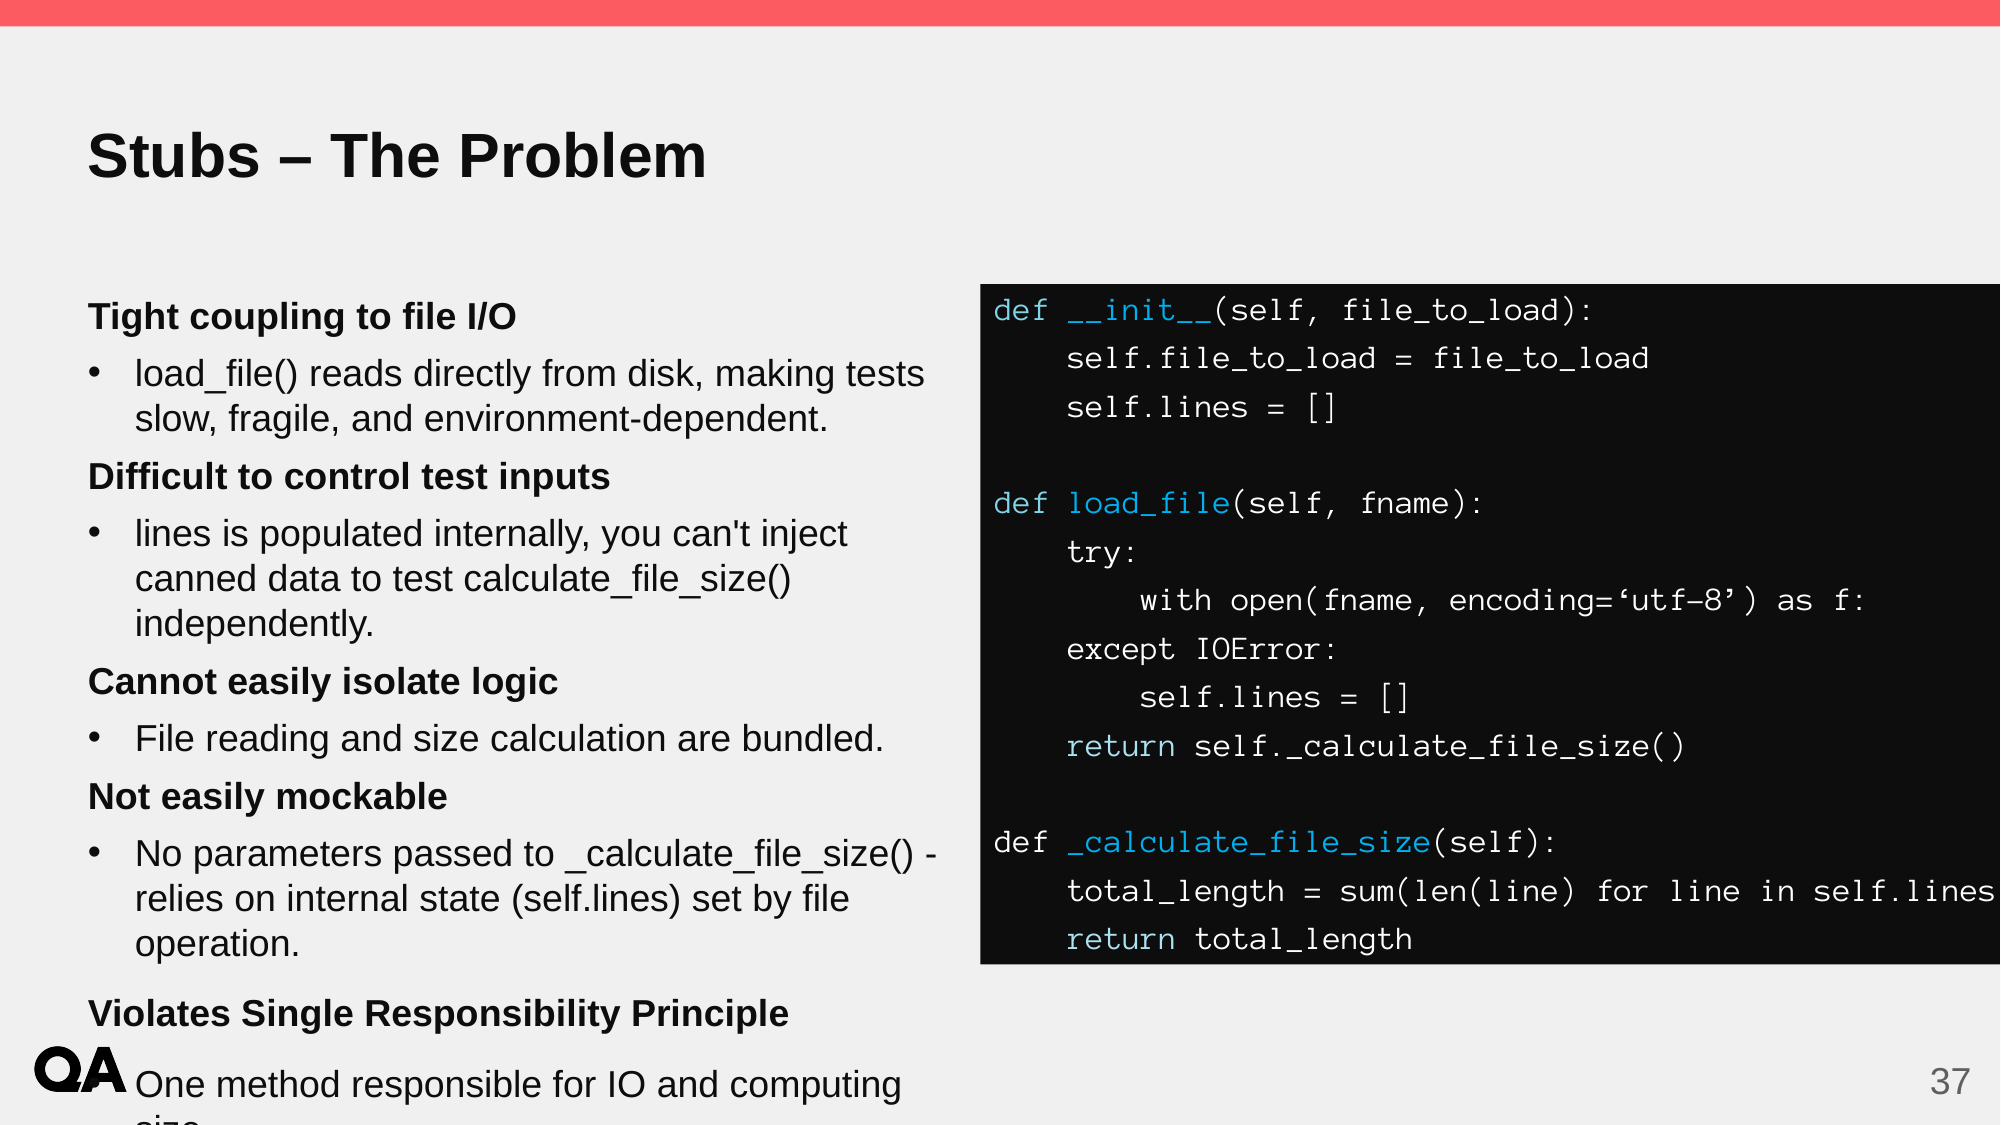

# Stubs – The Problem
Tight coupling to file I/O
load_file() reads directly from disk, making tests slow, fragile, and environment-dependent.
Difficult to control test inputs
lines is populated internally, you can't inject canned data to test calculate_file_size() independently.
Cannot easily isolate logic
File reading and size calculation are bundled.
Not easily mockable
No parameters passed to _calculate_file_size() - relies on internal state (self.lines) set by file operation.
Violates Single Responsibility Principle
One method responsible for IO and computing size.

def __init__(self, file_to_load):
    self.file_to_load = file_to_load
    self.lines = []

def load_file(self, fname):
    try:
        with open(fname, encoding=‘utf-8’) as f:
    except IOError:
        self.lines = []
    return self._calculate_file_size()

def _calculate_file_size(self):
    total_length = sum(len(line) for line in self.lines)
    return total_length

37